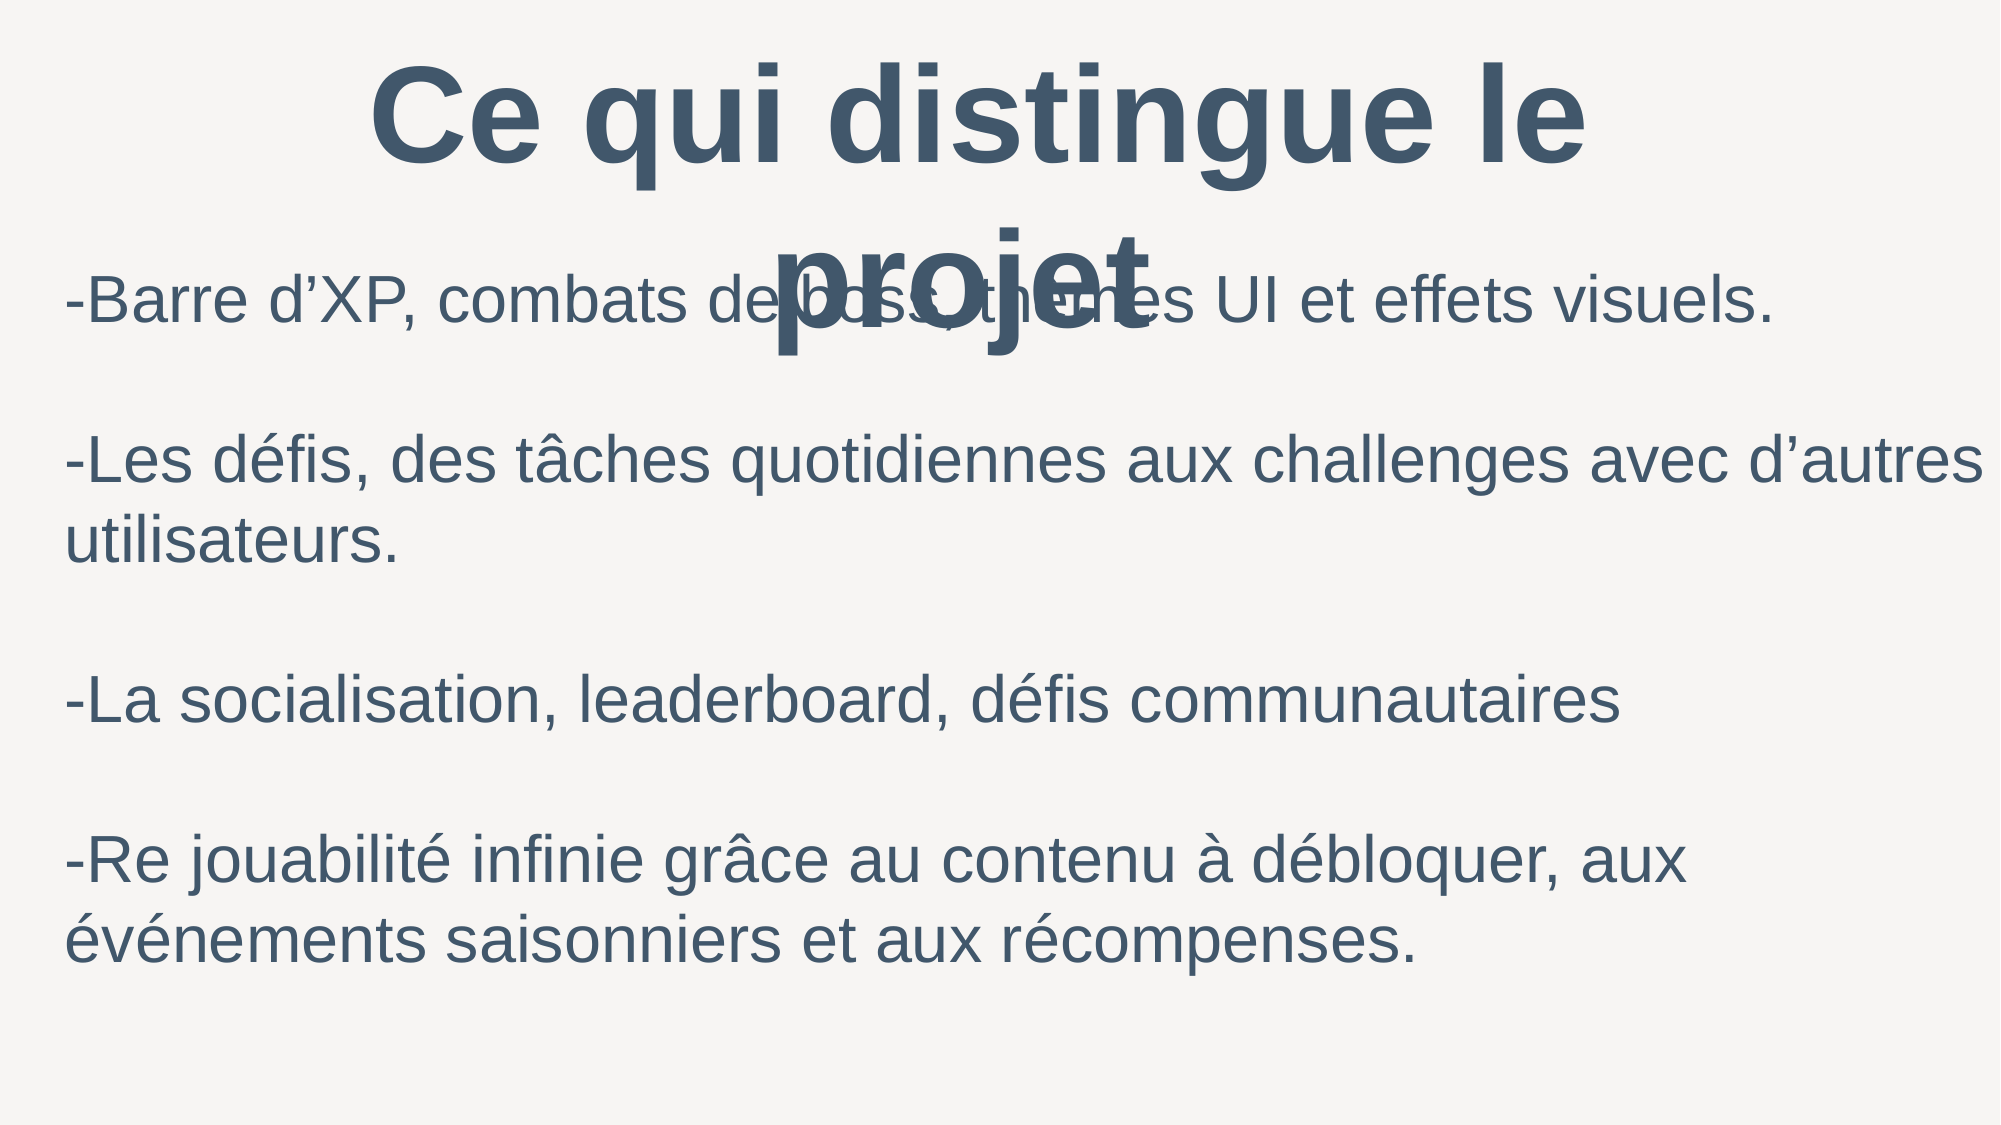

Ce qui distingue le projet
-Barre d’XP, combats de boss, thèmes UI et effets visuels.

-Les défis, des tâches quotidiennes aux challenges avec d’autres utilisateurs.

-La socialisation, leaderboard, défis communautaires

-Re jouabilité infinie grâce au contenu à débloquer, aux événements saisonniers et aux récompenses.